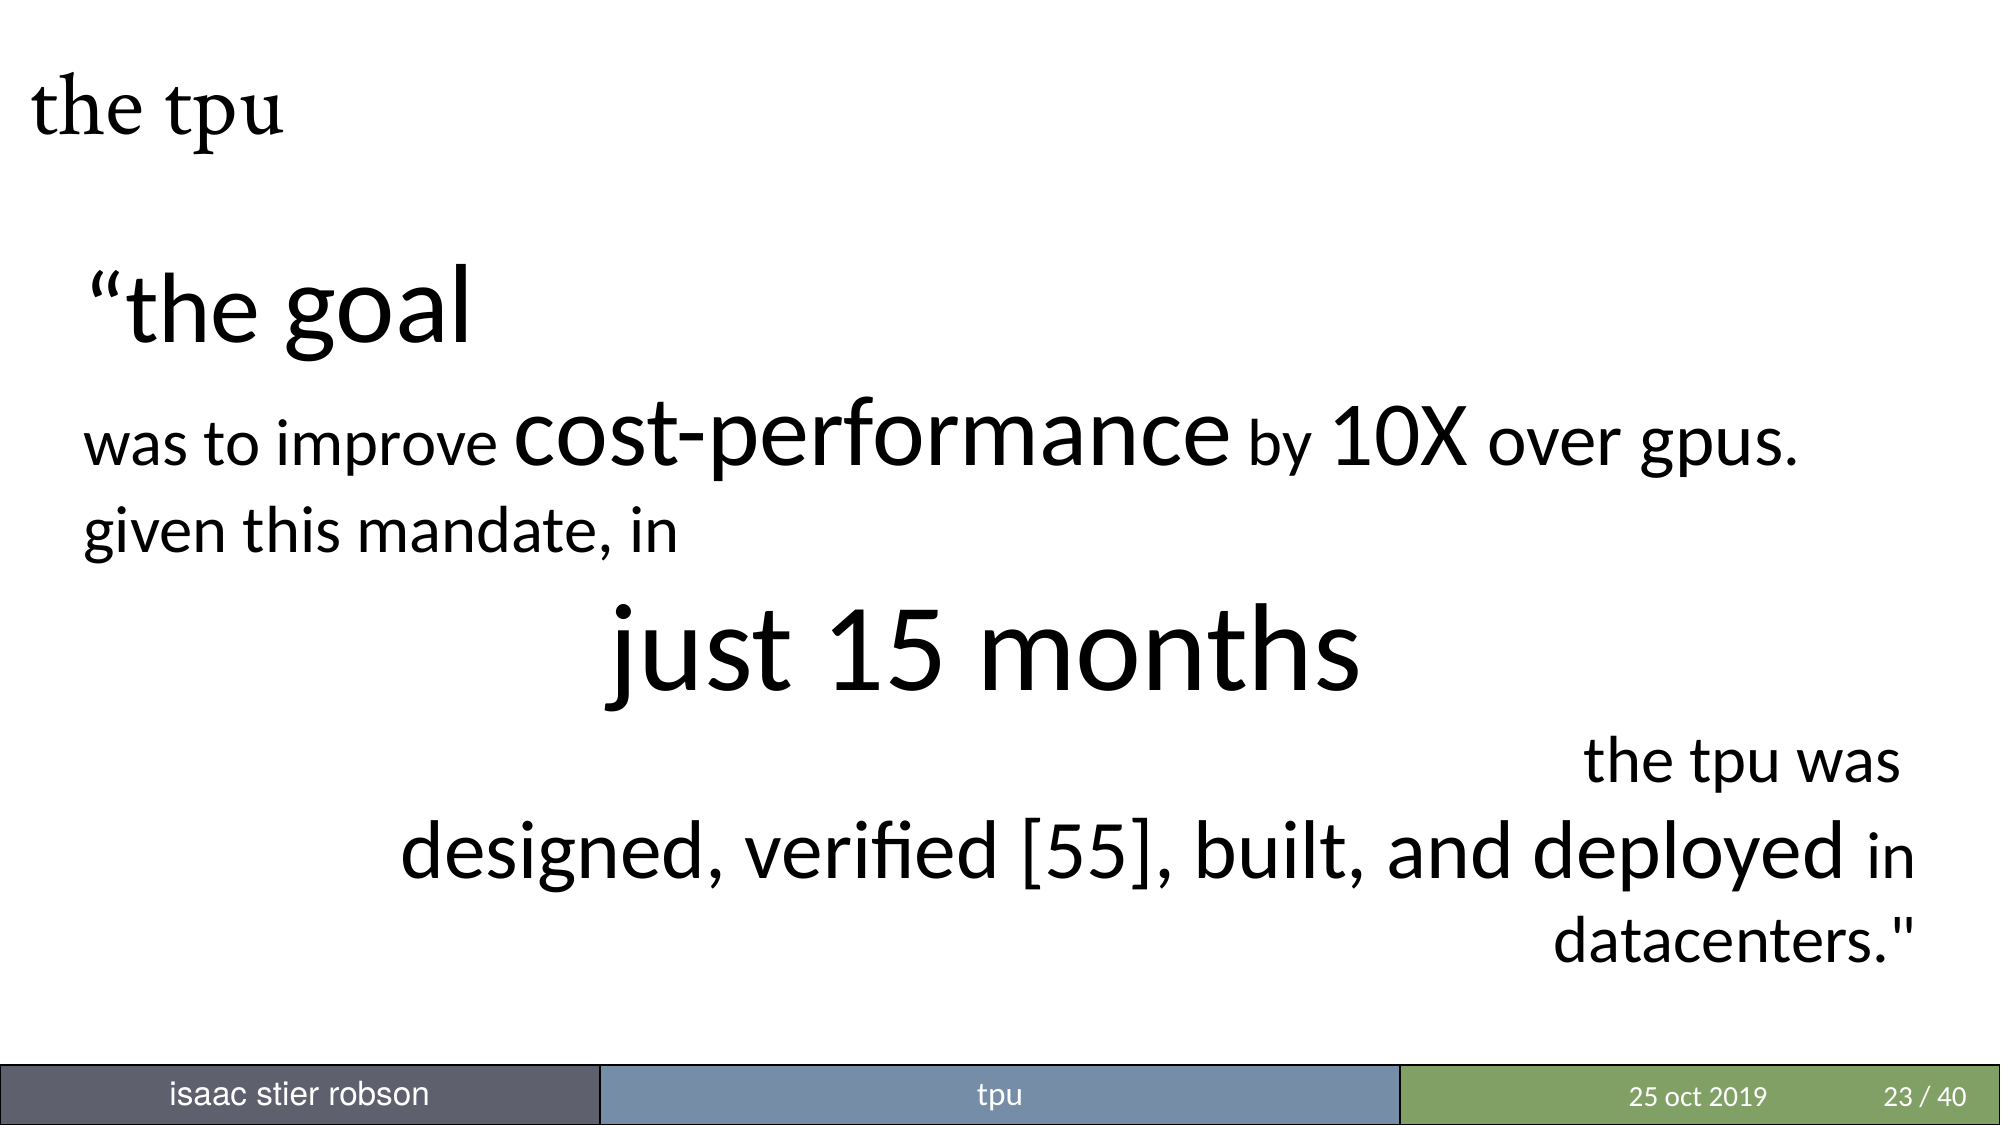

# the tpu
“the goal
was to improve cost-performance by 10X over gpus.
given this mandate, in
just 15 months
the tpu was
designed, verified [55], built, and deployed in datacenters."
isaac stier robson
tpu
   	       25 oct 2019	23 / 40